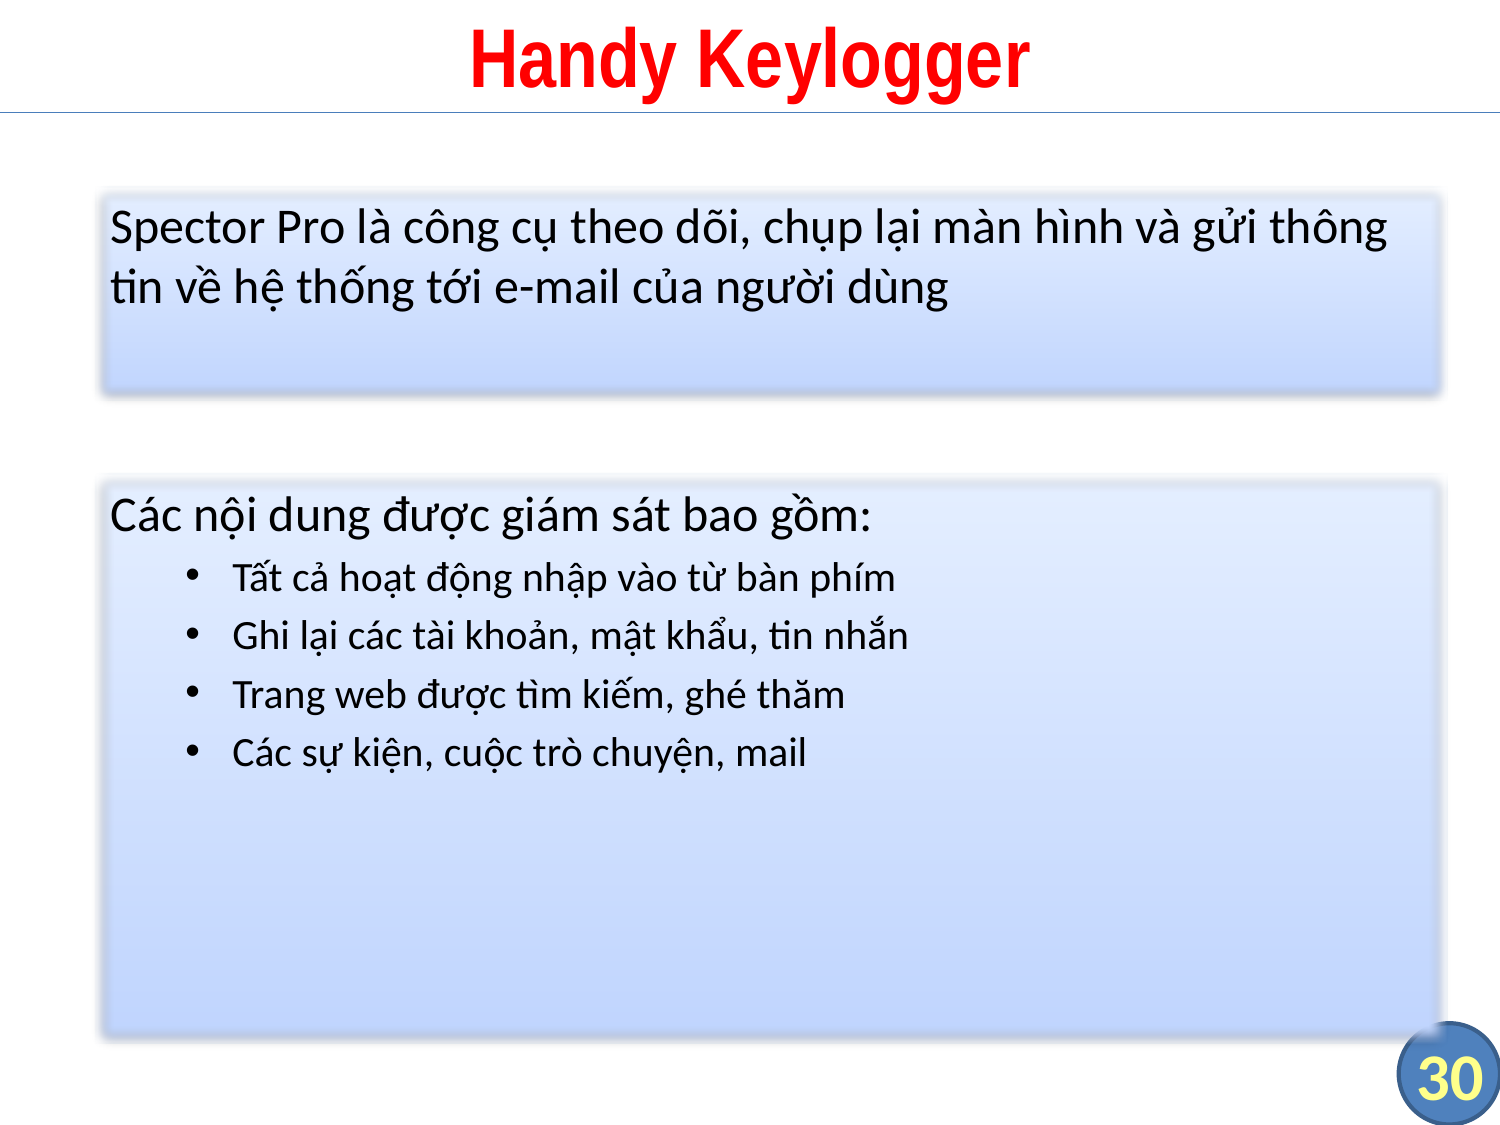

# Handy Keylogger
Spector Pro là công cụ theo dõi, chụp lại màn hình và gửi thông tin về hệ thống tới e-mail của người dùng
Các nội dung được giám sát bao gồm:
Tất cả hoạt động nhập vào từ bàn phím
Ghi lại các tài khoản, mật khẩu, tin nhắn
Trang web được tìm kiếm, ghé thăm
Các sự kiện, cuộc trò chuyện, mail
30